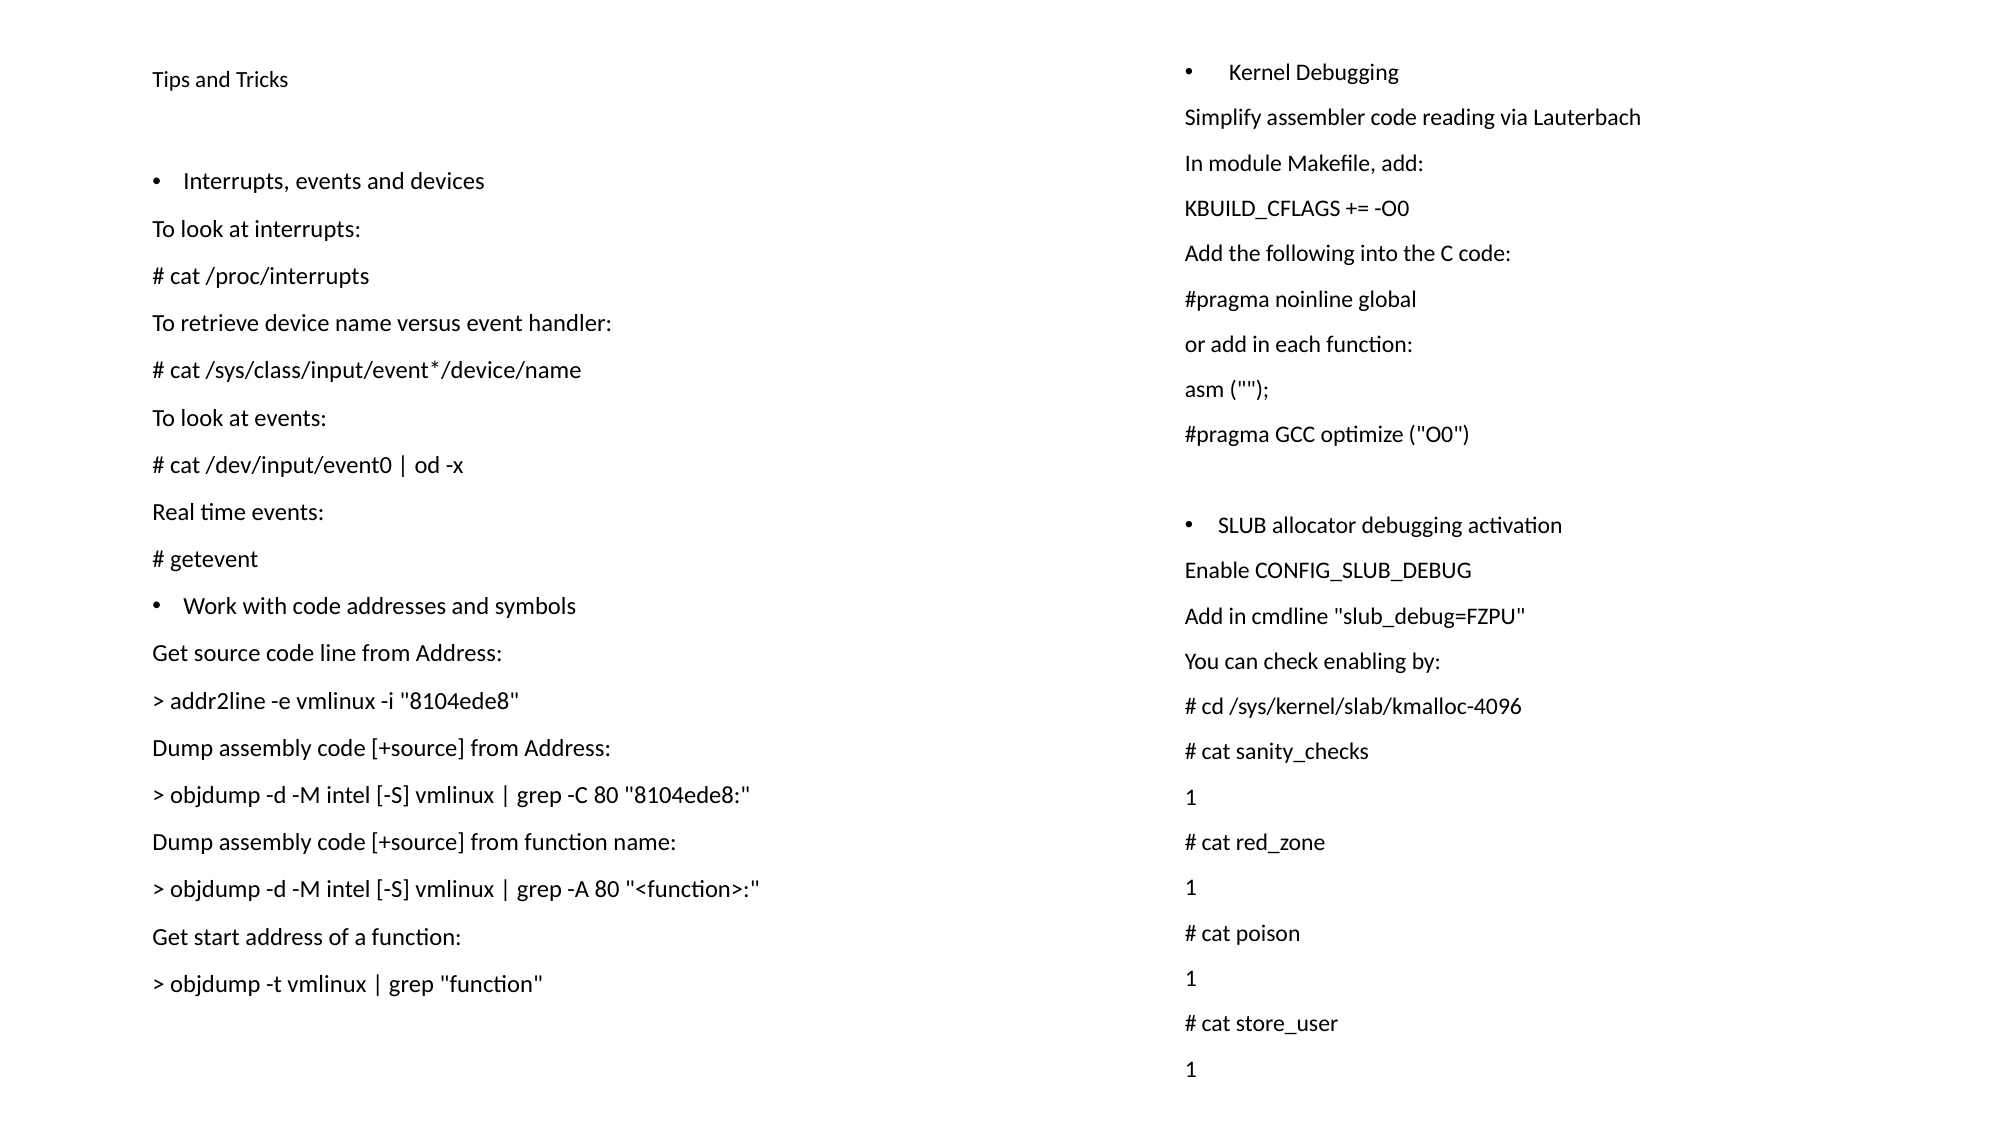

Kernel Debugging
Simplify assembler code reading via Lauterbach
In module Makefile, add:
KBUILD_CFLAGS += -O0
Add the following into the C code:
#pragma noinline global
or add in each function:
asm ("");
#pragma GCC optimize ("O0")

SLUB allocator debugging activation
Enable CONFIG_SLUB_DEBUG
Add in cmdline "slub_debug=FZPU"
You can check enabling by:
# cd /sys/kernel/slab/kmalloc-4096
# cat sanity_checks
1
# cat red_zone
1
# cat poison
1
# cat store_user
1
# Tips and Tricks
Interrupts, events and devices
To look at interrupts:
# cat /proc/interrupts
To retrieve device name versus event handler:
# cat /sys/class/input/event*/device/name
To look at events:
# cat /dev/input/event0 | od -x
Real time events:
# getevent
Work with code addresses and symbols
Get source code line from Address:
> addr2line -e vmlinux -i "8104ede8"
Dump assembly code [+source] from Address:
> objdump -d -M intel [-S] vmlinux | grep -C 80 "8104ede8:"
Dump assembly code [+source] from function name:
> objdump -d -M intel [-S] vmlinux | grep -A 80 "<function>:"
Get start address of a function:
> objdump -t vmlinux | grep "function"